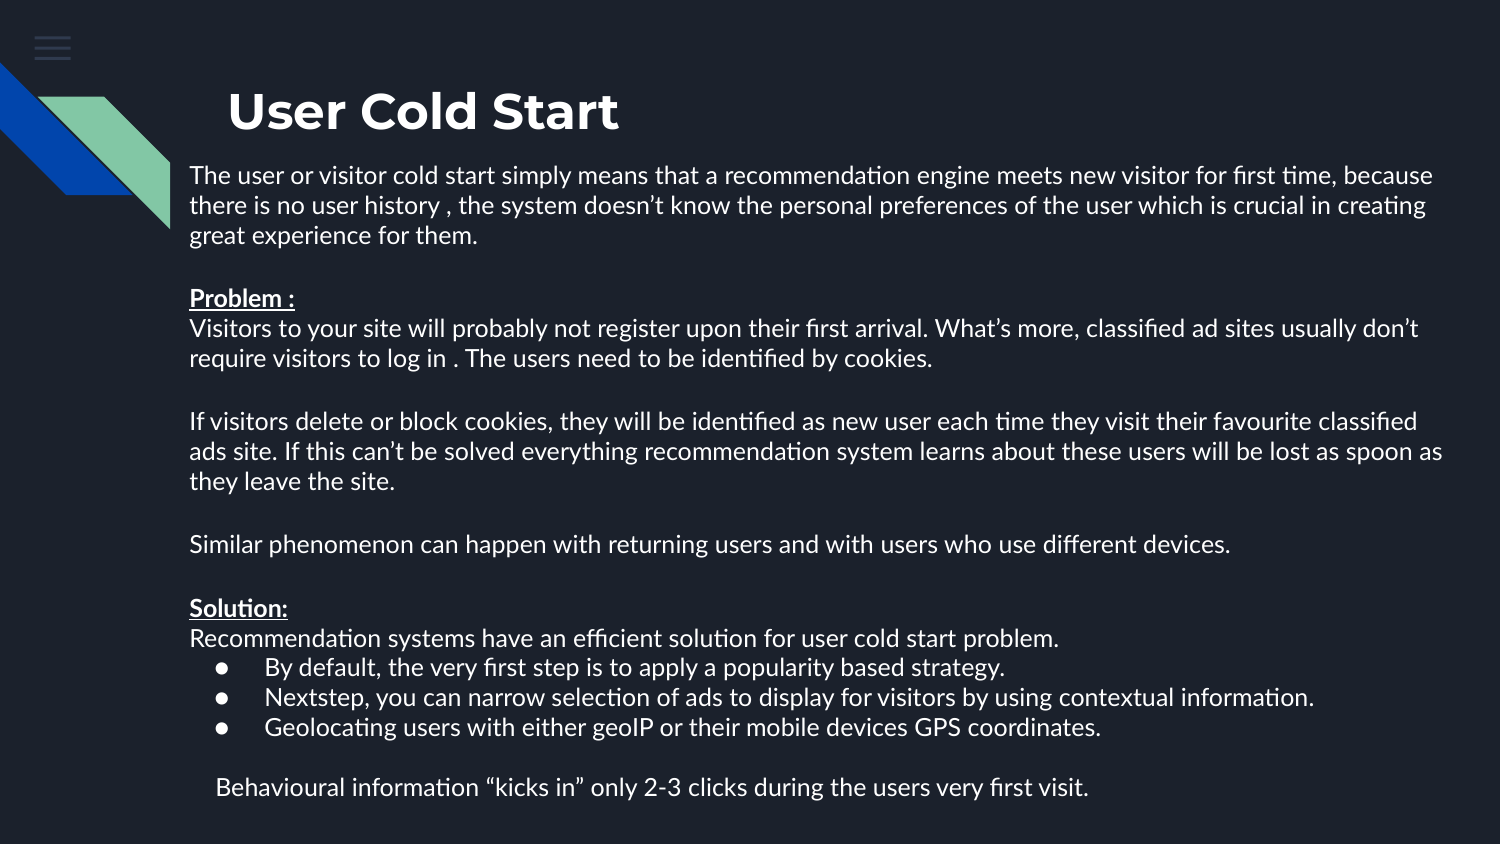

# User Cold Start
The user or visitor cold start simply means that a recommendation engine meets new visitor for first time, because there is no user history , the system doesn’t know the personal preferences of the user which is crucial in creating great experience for them.
Problem :
Visitors to your site will probably not register upon their first arrival. What’s more, classified ad sites usually don’t require visitors to log in . The users need to be identified by cookies.
If visitors delete or block cookies, they will be identified as new user each time they visit their favourite classified ads site. If this can’t be solved everything recommendation system learns about these users will be lost as spoon as they leave the site.
Similar phenomenon can happen with returning users and with users who use different devices.
Solution:
Recommendation systems have an efficient solution for user cold start problem.
By default, the very first step is to apply a popularity based strategy.
Nextstep, you can narrow selection of ads to display for visitors by using contextual information.
Geolocating users with either geoIP or their mobile devices GPS coordinates.

    Behavioural information “kicks in” only 2-3 clicks during the users very first visit.